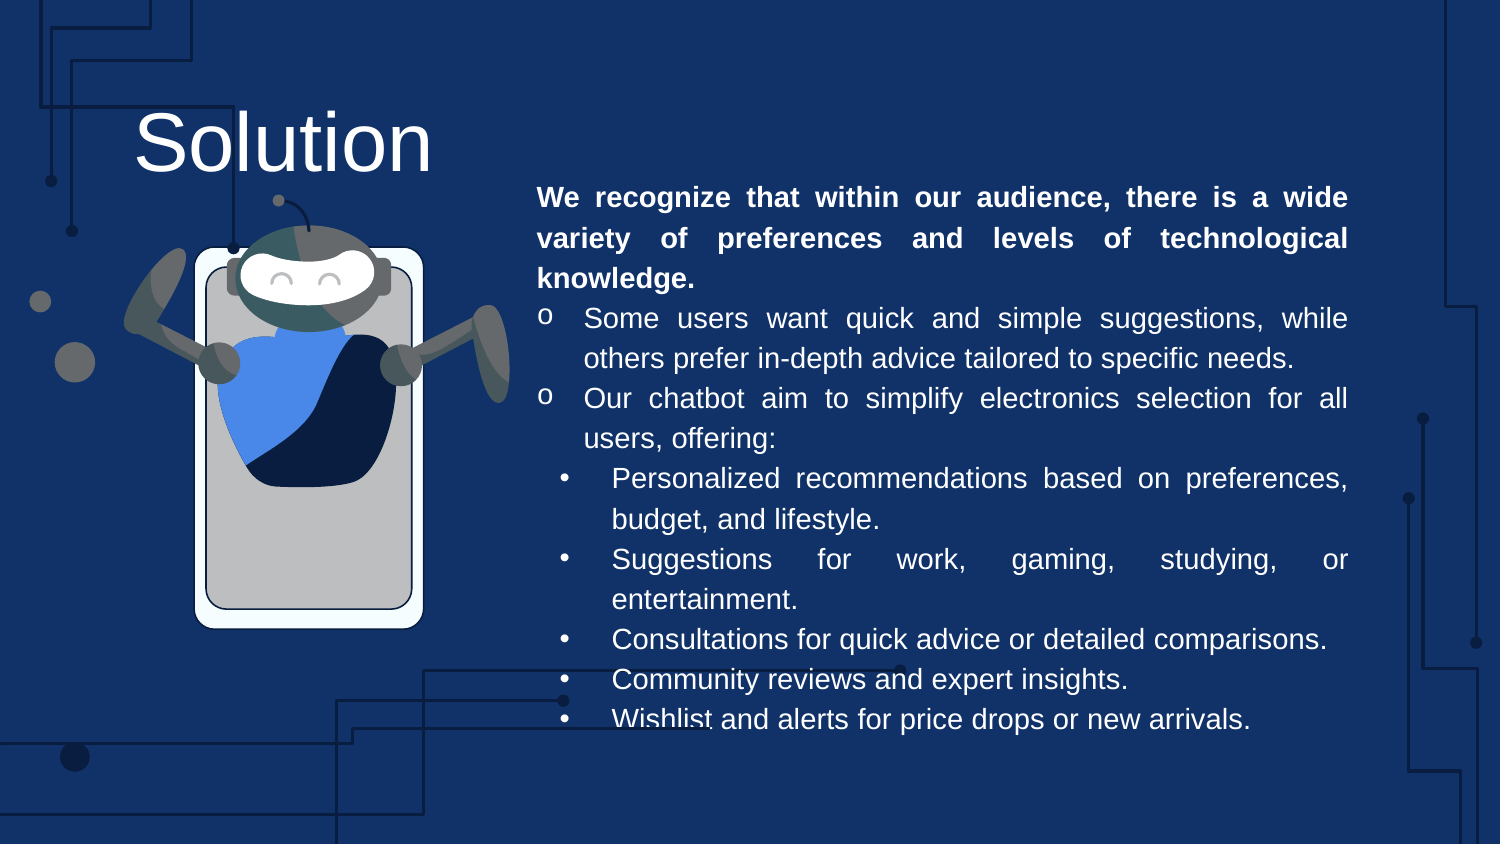

# Solution
We recognize that within our audience, there is a wide variety of preferences and levels of technological knowledge.
Some users want quick and simple suggestions, while others prefer in-depth advice tailored to specific needs.
Our chatbot aim to simplify electronics selection for all users, offering:
Personalized recommendations based on preferences, budget, and lifestyle.
Suggestions for work, gaming, studying, or entertainment.
Consultations for quick advice or detailed comparisons.
Community reviews and expert insights.
Wishlist and alerts for price drops or new arrivals.